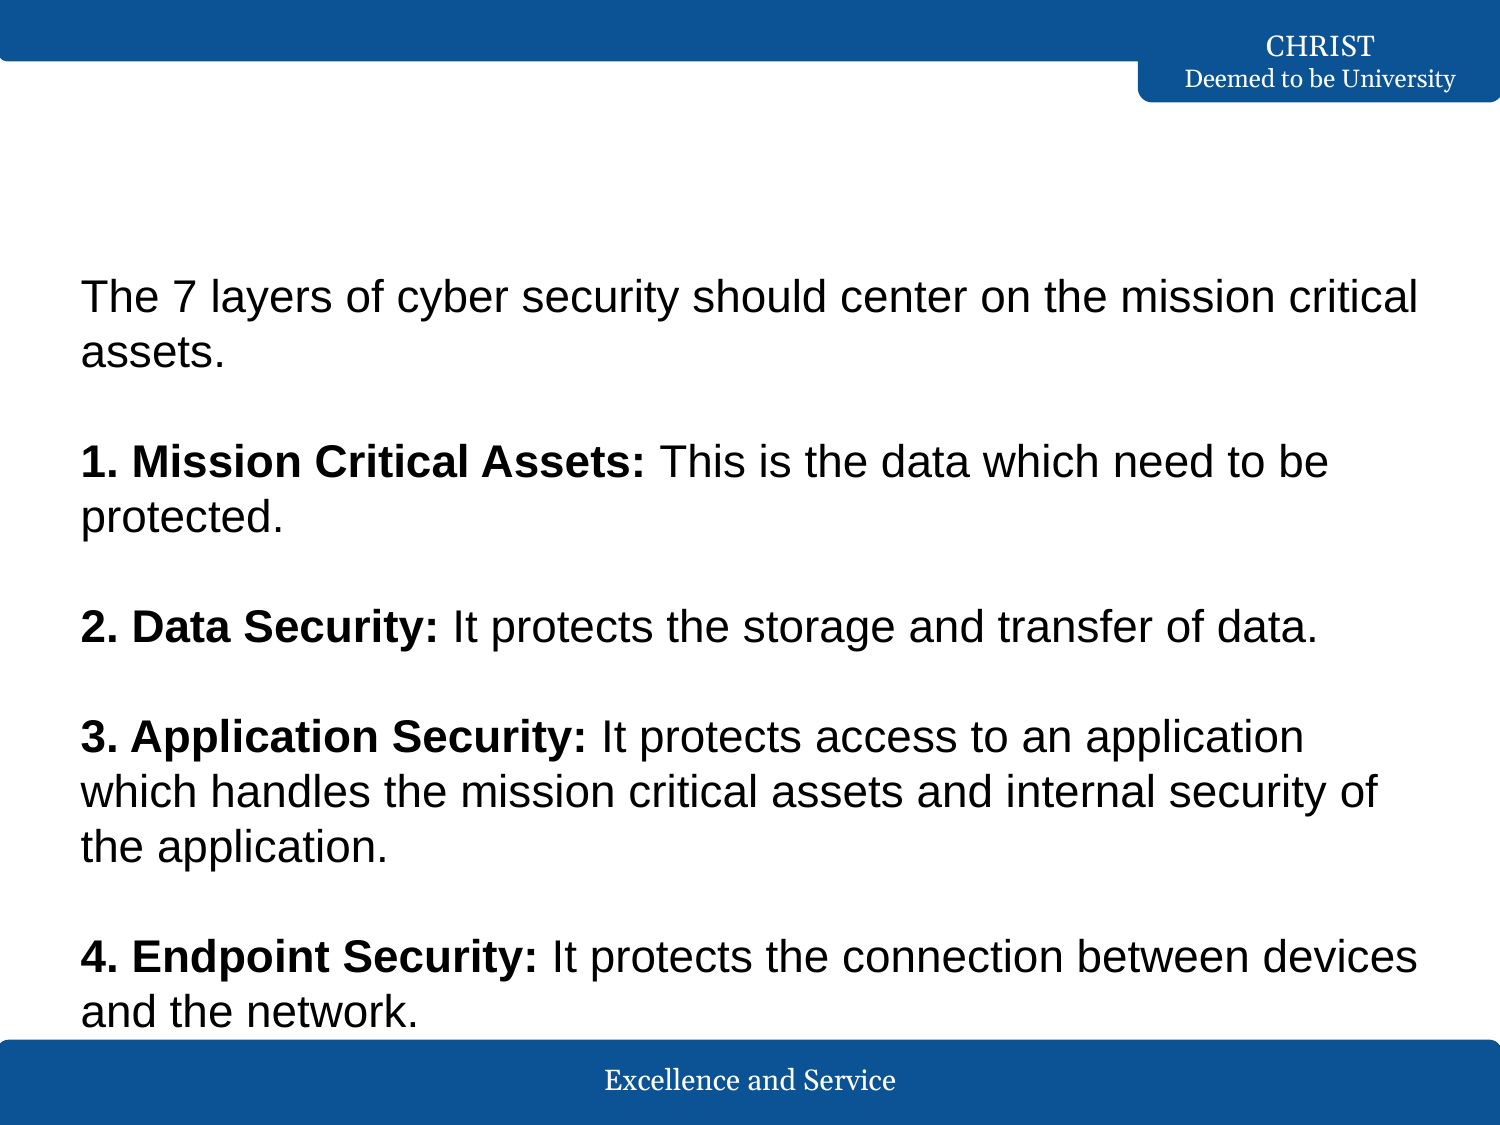

#
The 7 layers of cyber security should center on the mission critical assets.

1. Mission Critical Assets: This is the data which need to be protected.

2. Data Security: It protects the storage and transfer of data.

3. Application Security: It protects access to an application which handles the mission critical assets and internal security of the application.

4. Endpoint Security: It protects the connection between devices and the network.